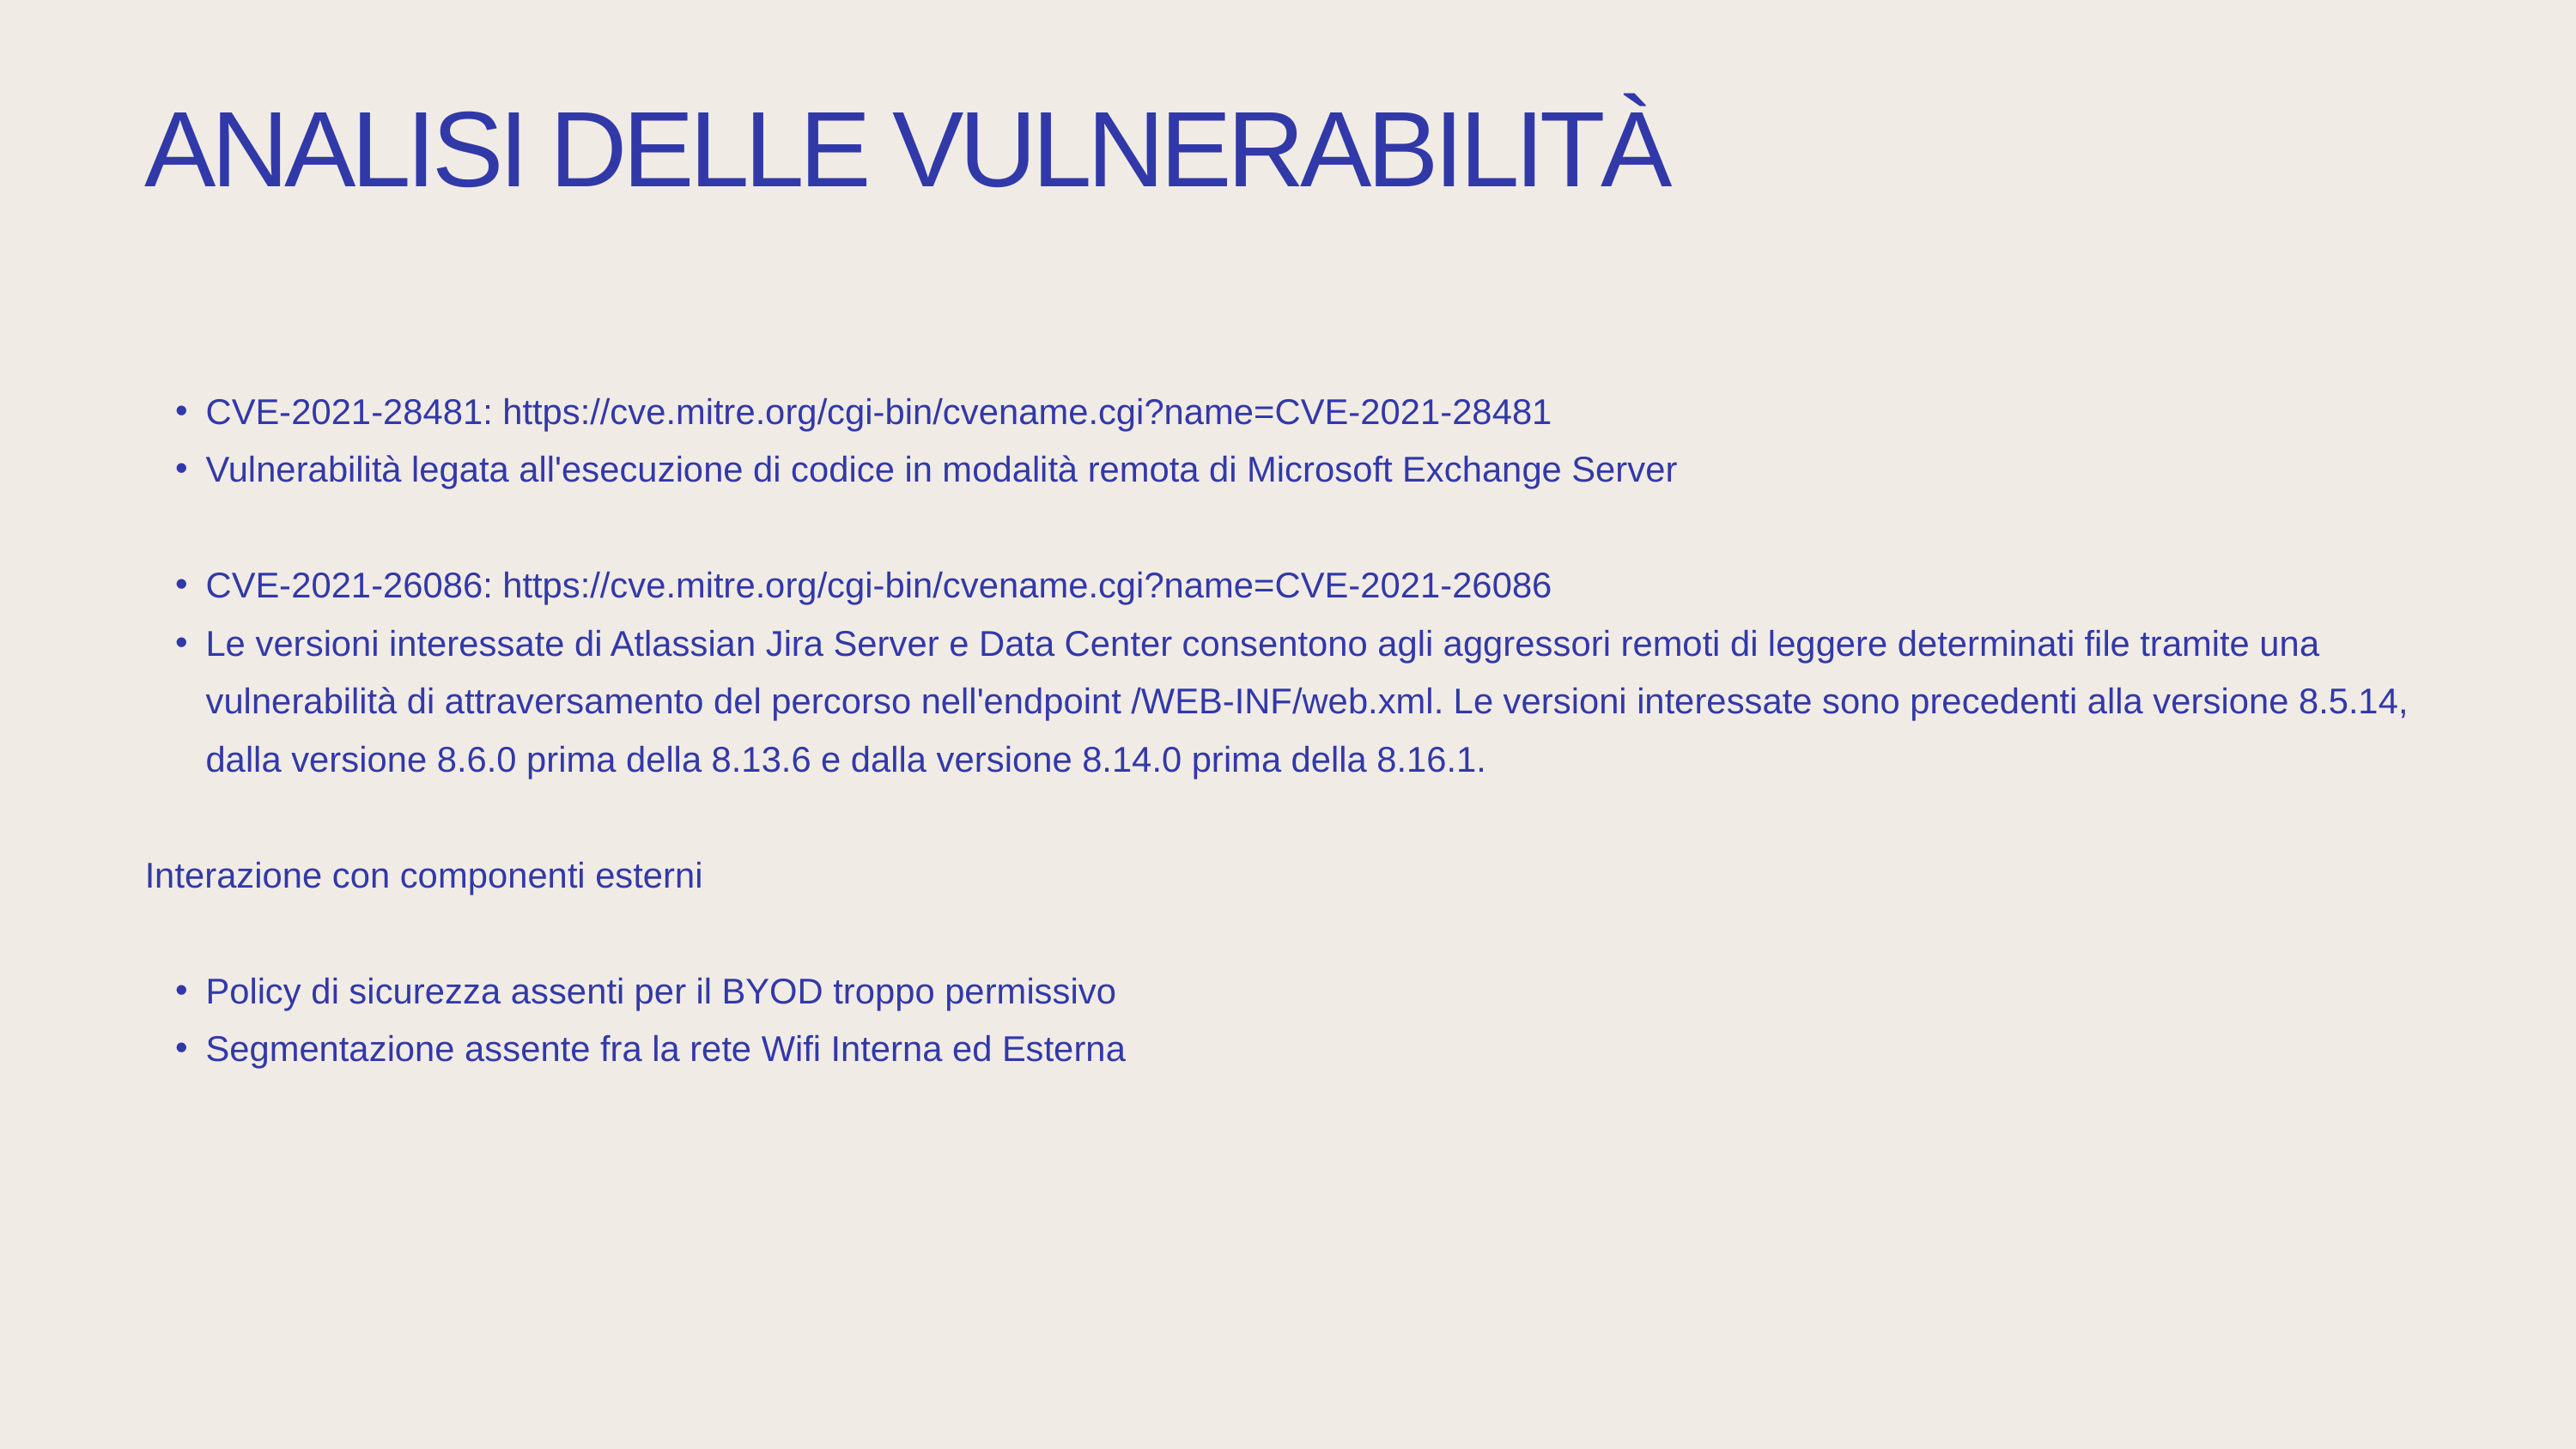

ANALISI DELLE VULNERABILITÀ
CVE-2021-28481: https://cve.mitre.org/cgi-bin/cvename.cgi?name=CVE-2021-28481
Vulnerabilità legata all'esecuzione di codice in modalità remota di Microsoft Exchange Server

CVE-2021-26086: https://cve.mitre.org/cgi-bin/cvename.cgi?name=CVE-2021-26086
Le versioni interessate di Atlassian Jira Server e Data Center consentono agli aggressori remoti di leggere determinati file tramite una vulnerabilità di attraversamento del percorso nell'endpoint /WEB-INF/web.xml. Le versioni interessate sono precedenti alla versione 8.5.14, dalla versione 8.6.0 prima della 8.13.6 e dalla versione 8.14.0 prima della 8.16.1.

Interazione con componenti esterni

Policy di sicurezza assenti per il BYOD troppo permissivo
Segmentazione assente fra la rete Wifi Interna ed Esterna